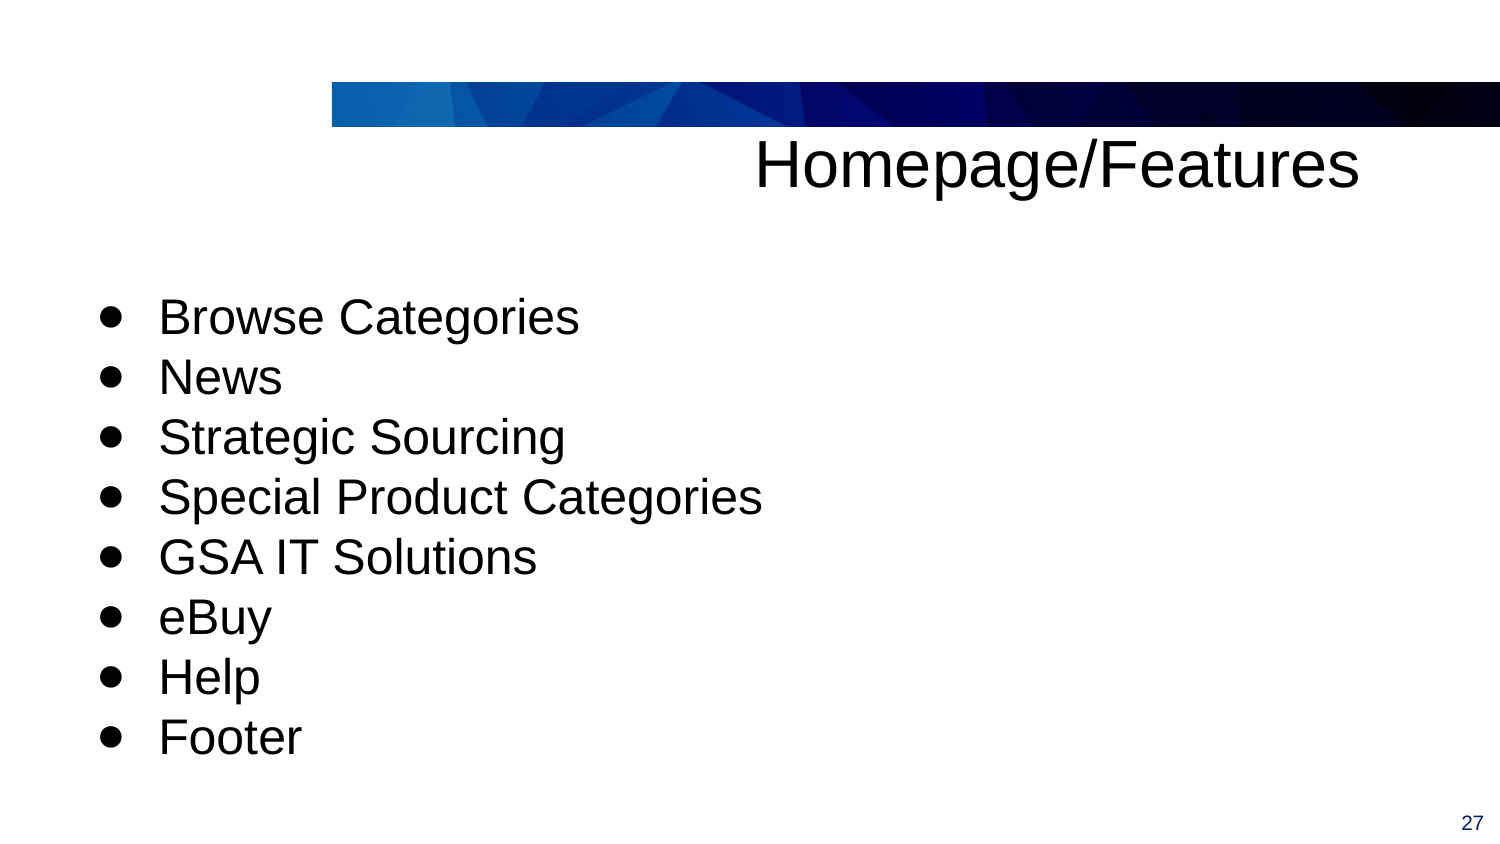

Homepage/Features
Browse Categories
News
Strategic Sourcing
Special Product Categories
GSA IT Solutions
eBuy
Help
Footer